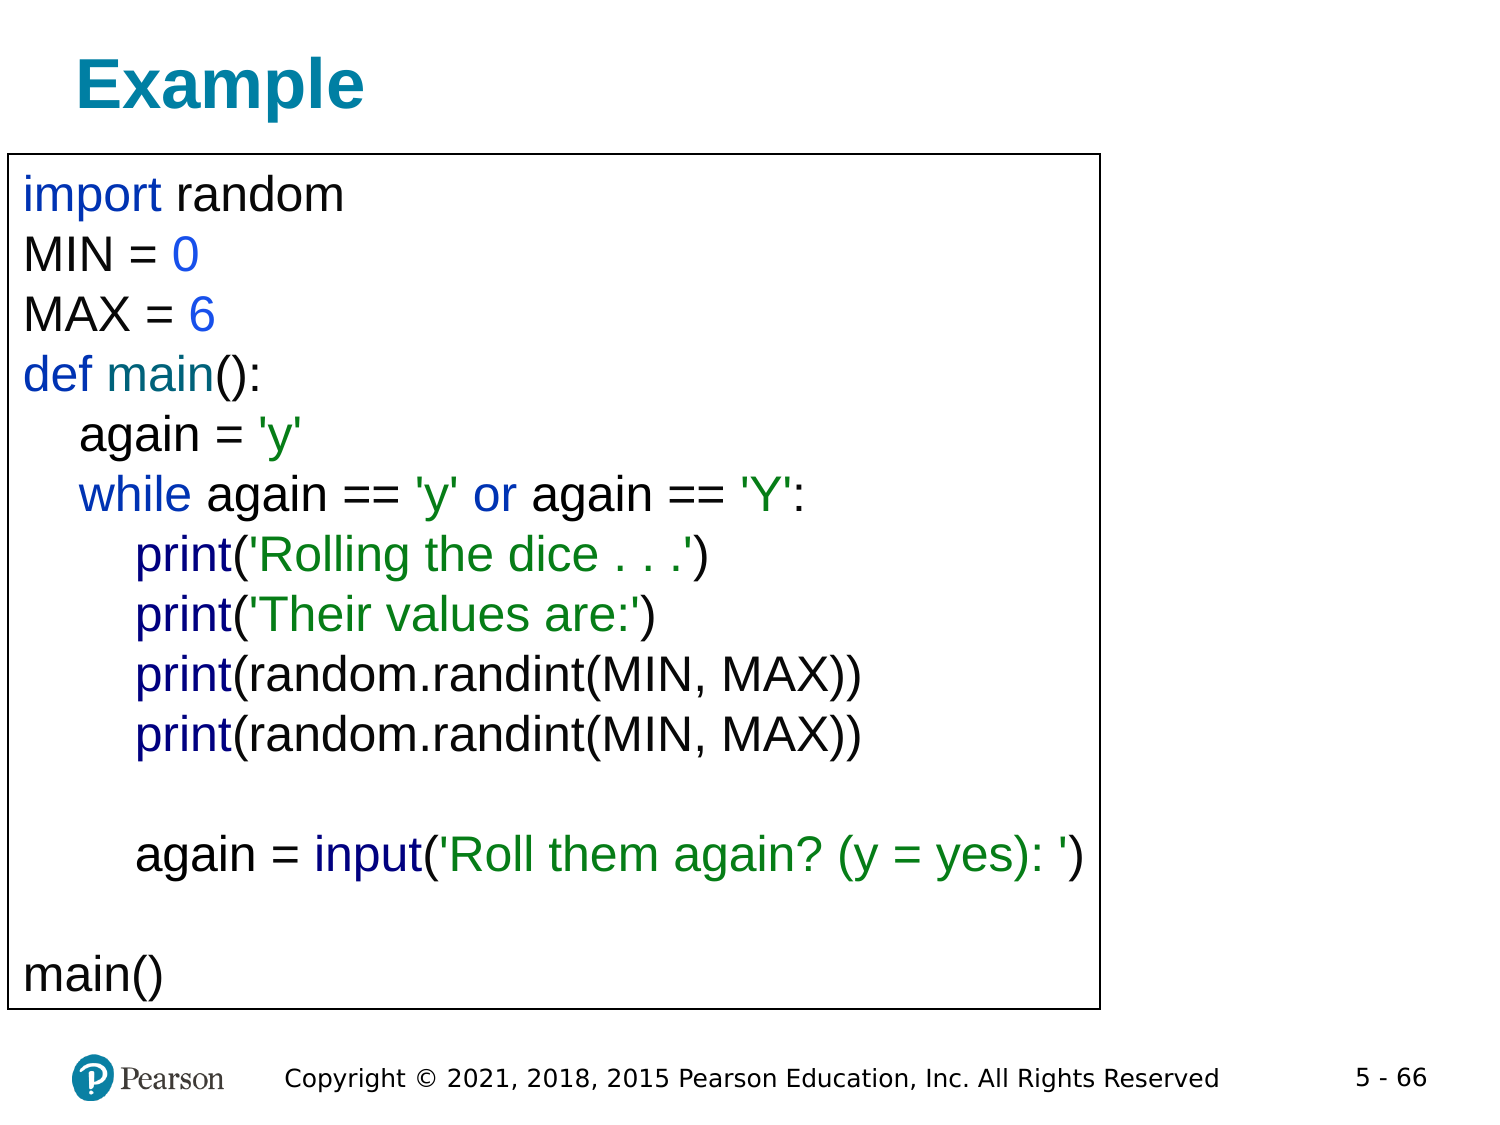

# Example
import random
MIN = 0
MAX = 6
def main():
    again = 'y'
    while again == 'y' or again == 'Y':
        print('Rolling the dice . . .')
        print('Their values are:')
        print(random.randint(MIN, MAX))
        print(random.randint(MIN, MAX))
        again = input('Roll them again? (y = yes): ')
main()